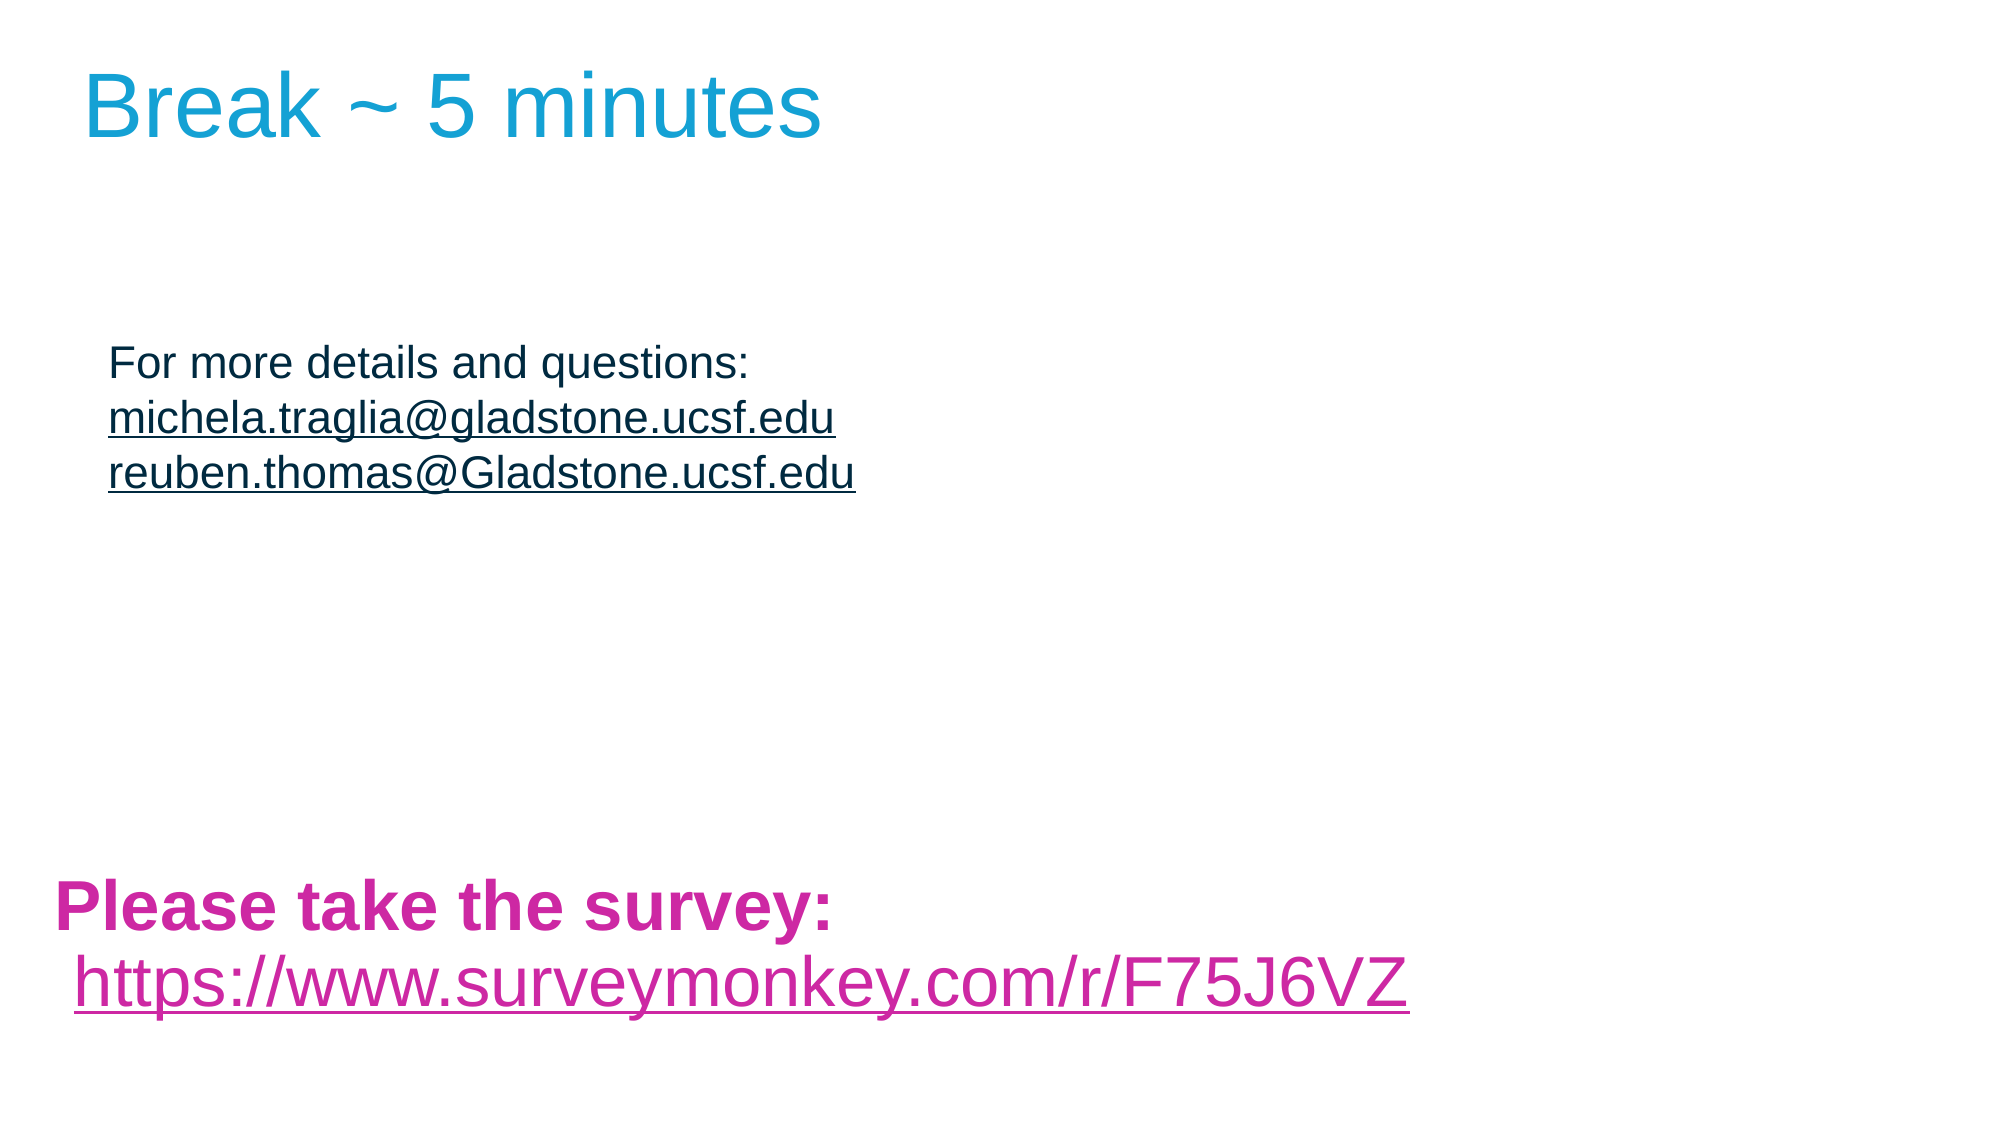

Break ~ 5 minutes
For more details and questions:
michela.traglia@gladstone.ucsf.edu
reuben.thomas@Gladstone.ucsf.edu
Please take the survey:
 https://www.surveymonkey.com/r/F75J6VZ